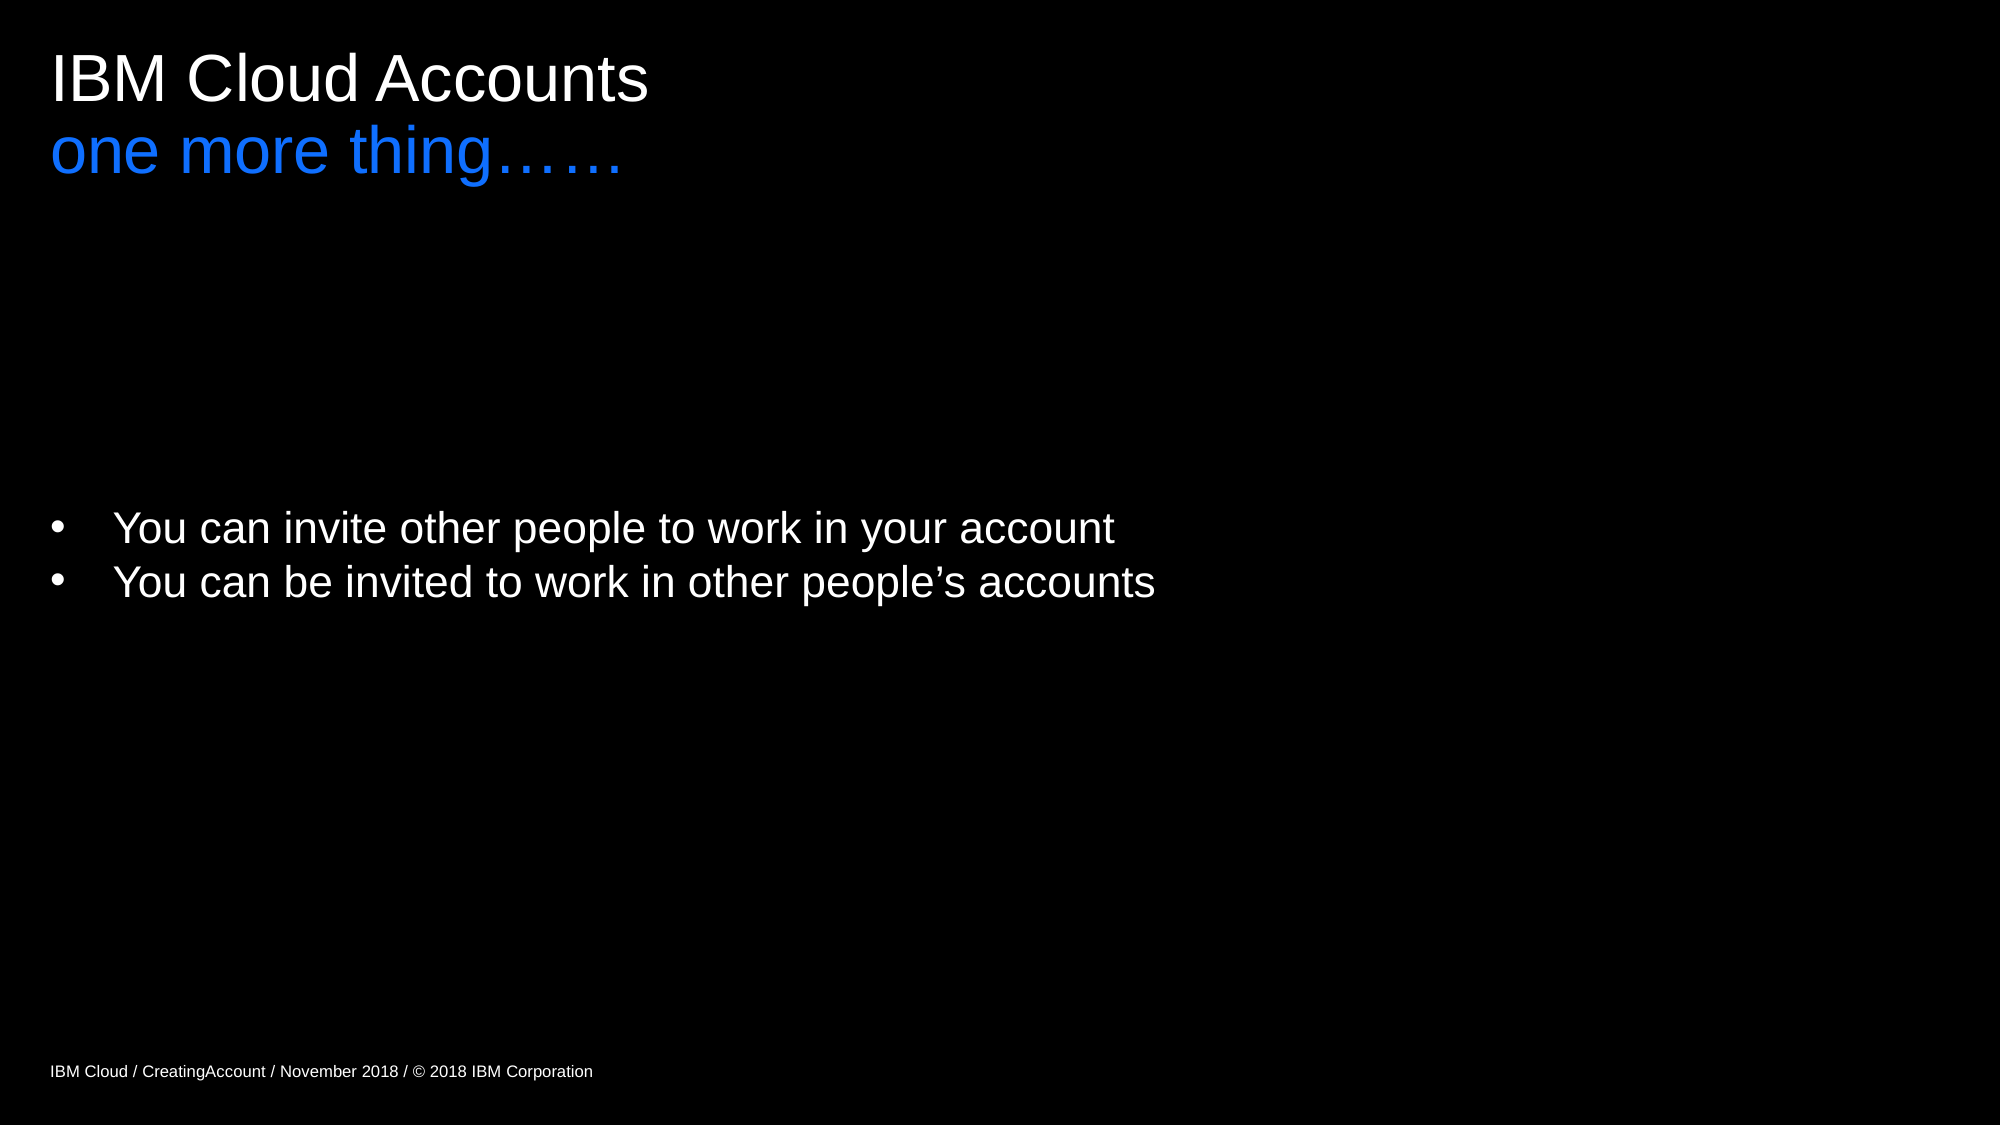

# IBM Cloud Accounts one more thing……
You can invite other people to work in your account
You can be invited to work in other people’s accounts

IBM Cloud / CreatingAccount / November 2018 / © 2018 IBM Corporation